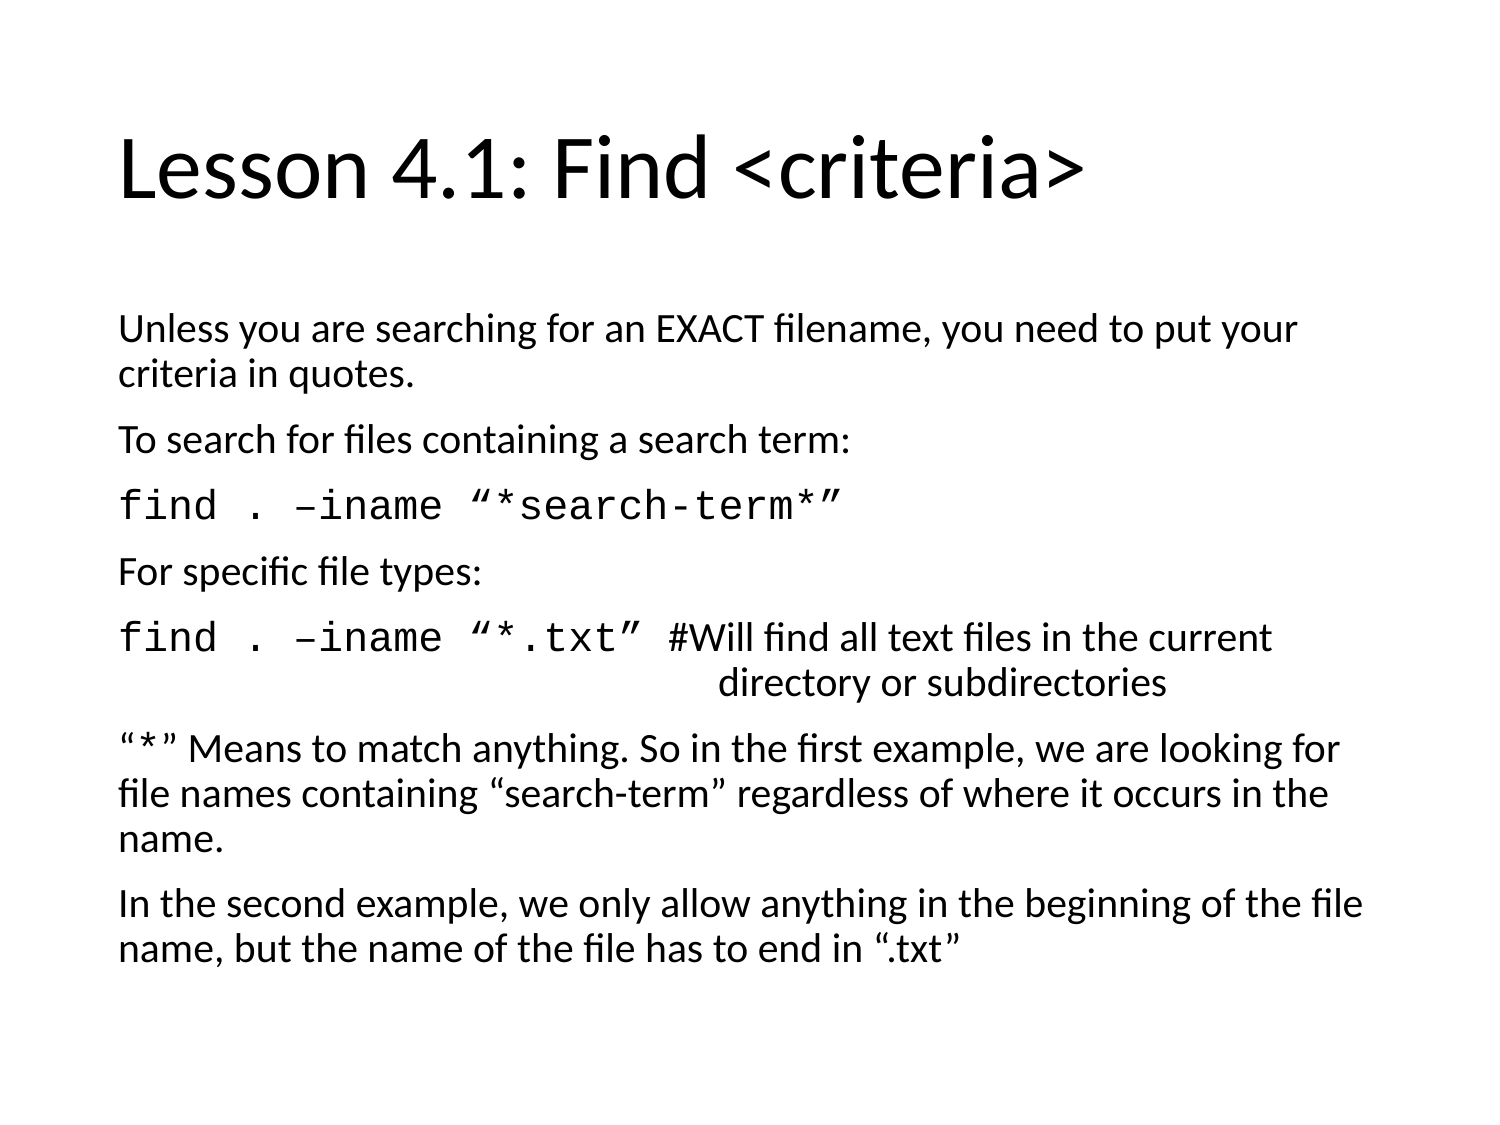

# Lesson 4.1: Find <criteria>
Unless you are searching for an EXACT filename, you need to put your criteria in quotes.
To search for files containing a search term:
find . –iname “*search-term*”
For specific file types:
find . –iname “*.txt” #Will find all text files in the current 					directory or subdirectories
“*” Means to match anything. So in the first example, we are looking for file names containing “search-term” regardless of where it occurs in the name.
In the second example, we only allow anything in the beginning of the file name, but the name of the file has to end in “.txt”